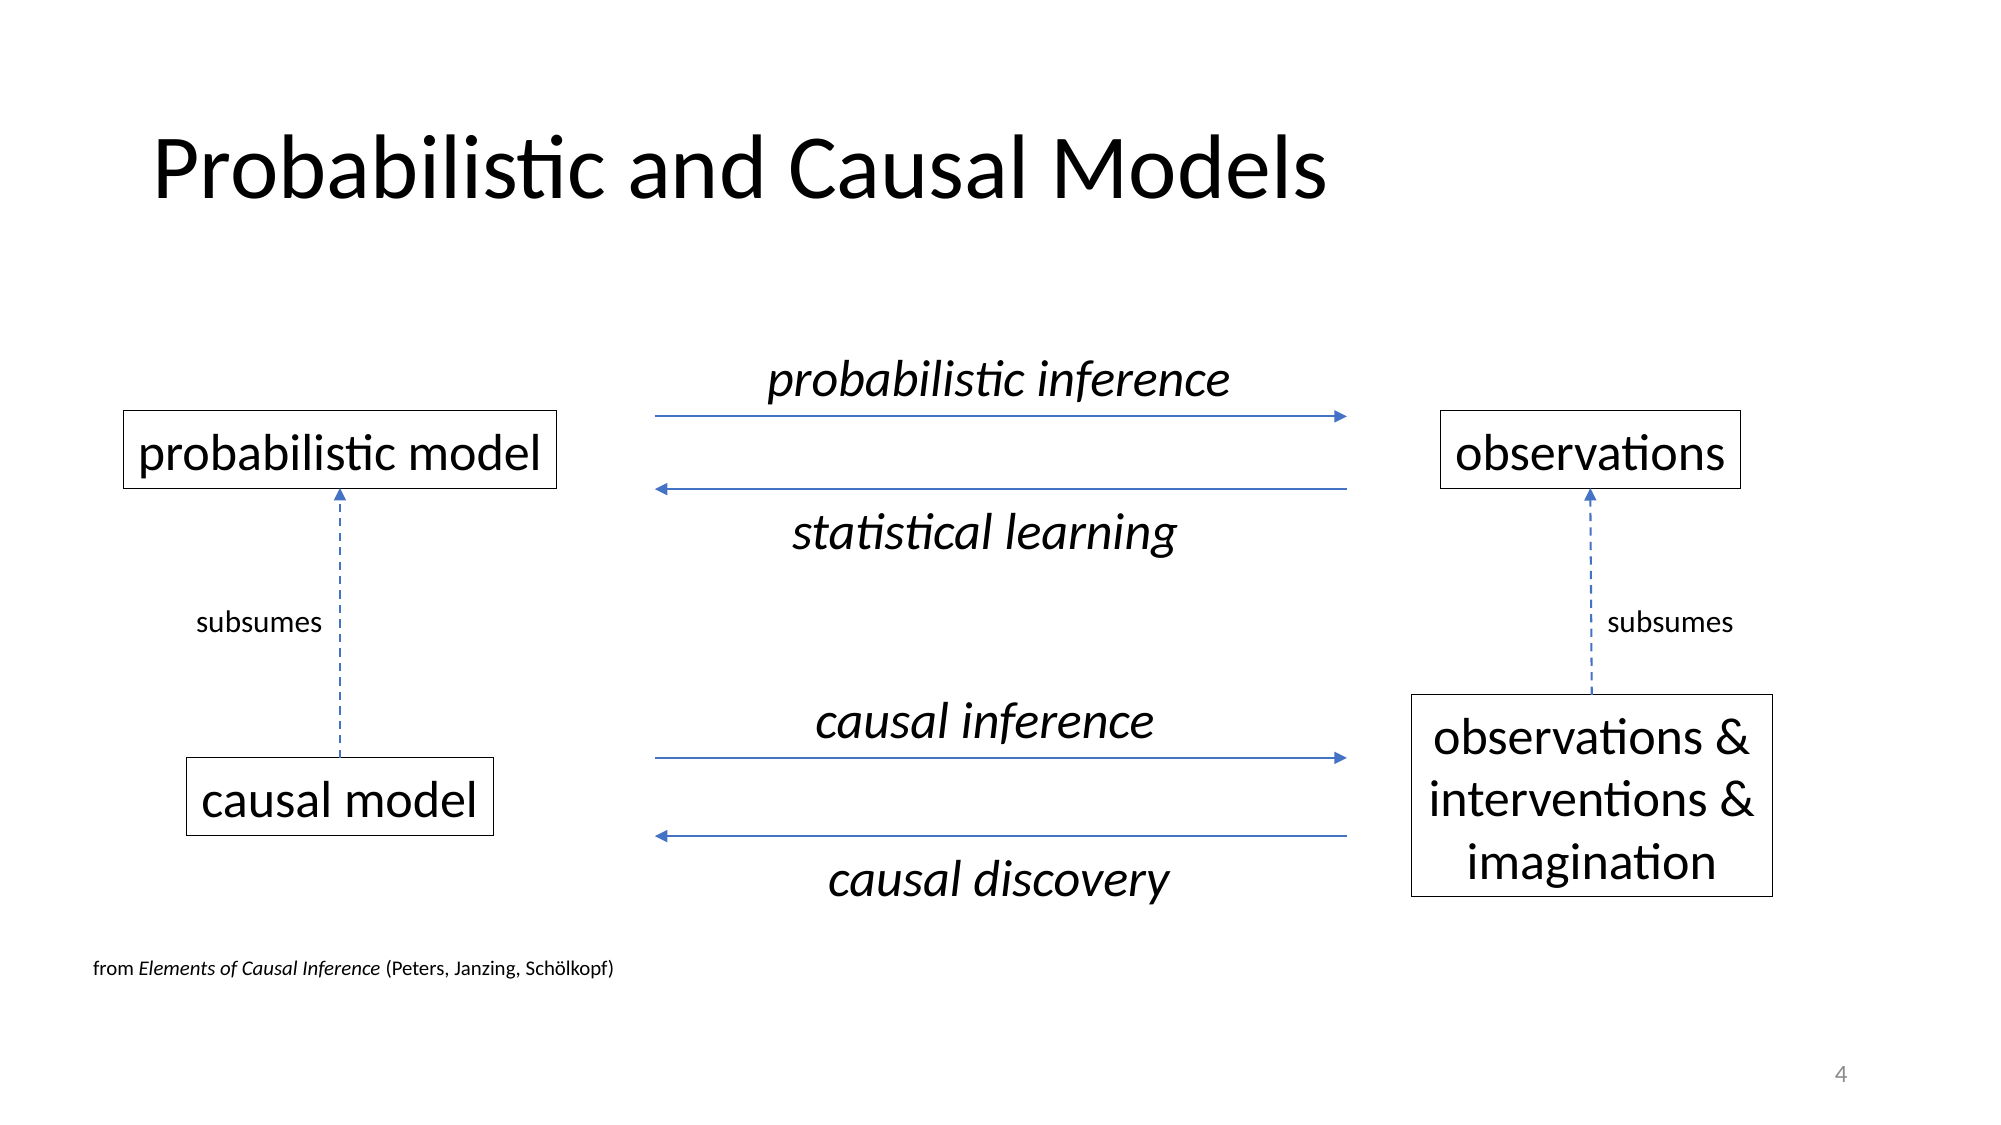

# Probabilistic and Causal Models
probabilistic inference
probabilistic model
observations
statistical learning
subsumes
subsumes
causal inference
observations &
interventions &
imagination
causal model
causal discovery
from Elements of Causal Inference (Peters, Janzing, Schölkopf)
4